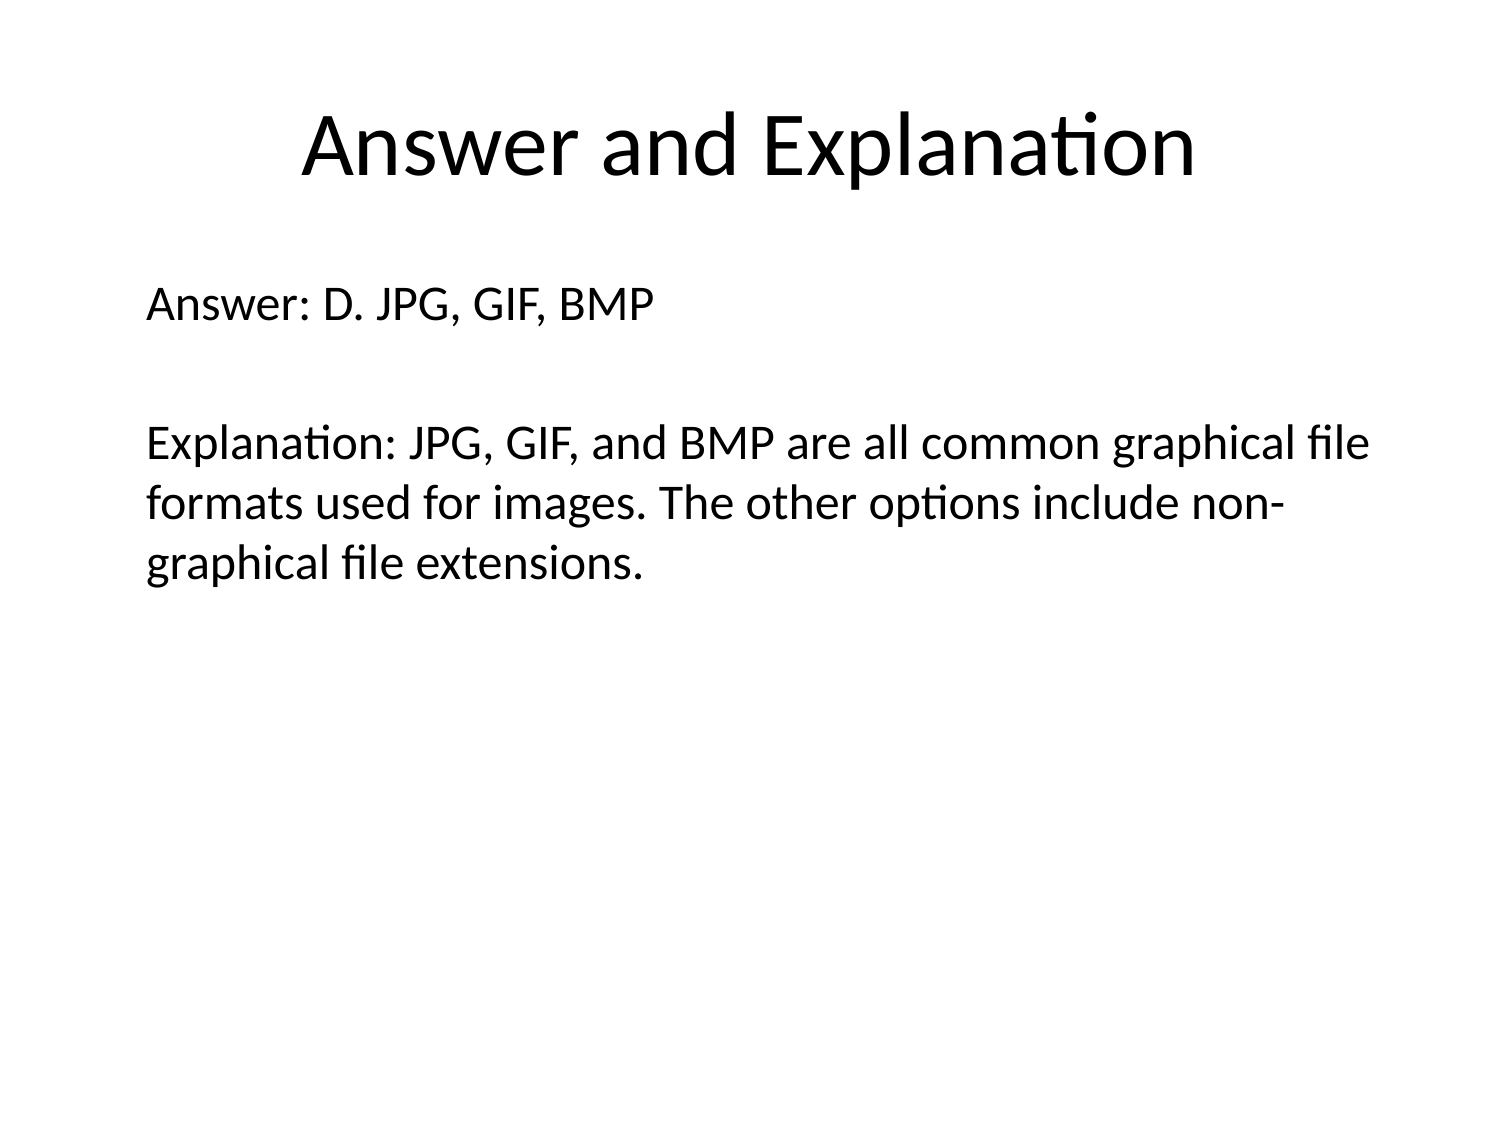

# Answer and Explanation
Answer: D. JPG, GIF, BMP

Explanation: JPG, GIF, and BMP are all common graphical file formats used for images. The other options include non-graphical file extensions.